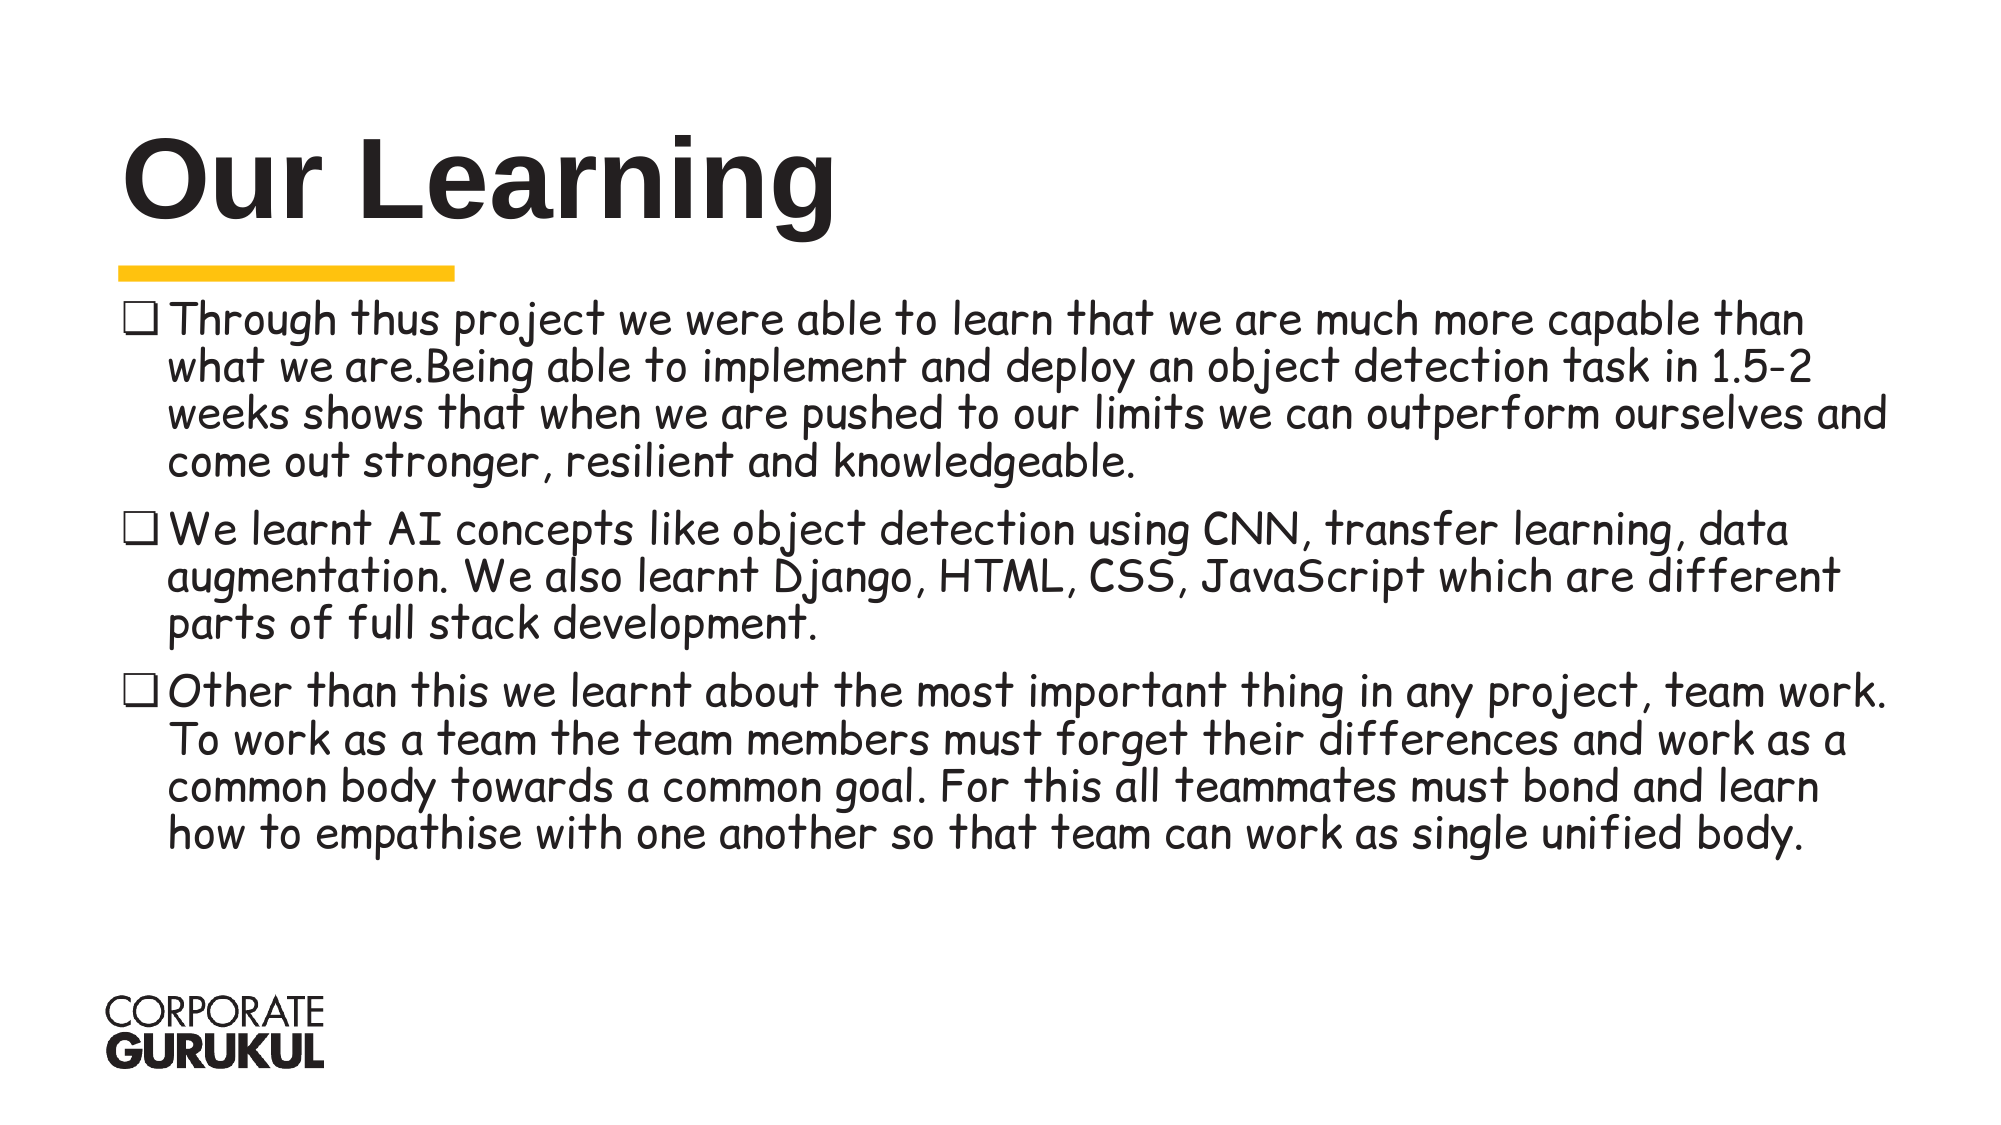

Our Learning
Through thus project we were able to learn that we are much more capable than what we are.Being able to implement and deploy an object detection task in 1.5-2 weeks shows that when we are pushed to our limits we can outperform ourselves and come out stronger, resilient and knowledgeable.
We learnt AI concepts like object detection using CNN, transfer learning, data augmentation. We also learnt Django, HTML, CSS, JavaScript which are different parts of full stack development.
Other than this we learnt about the most important thing in any project, team work. To work as a team the team members must forget their differences and work as a common body towards a common goal. For this all teammates must bond and learn how to empathise with one another so that team can work as single unified body.